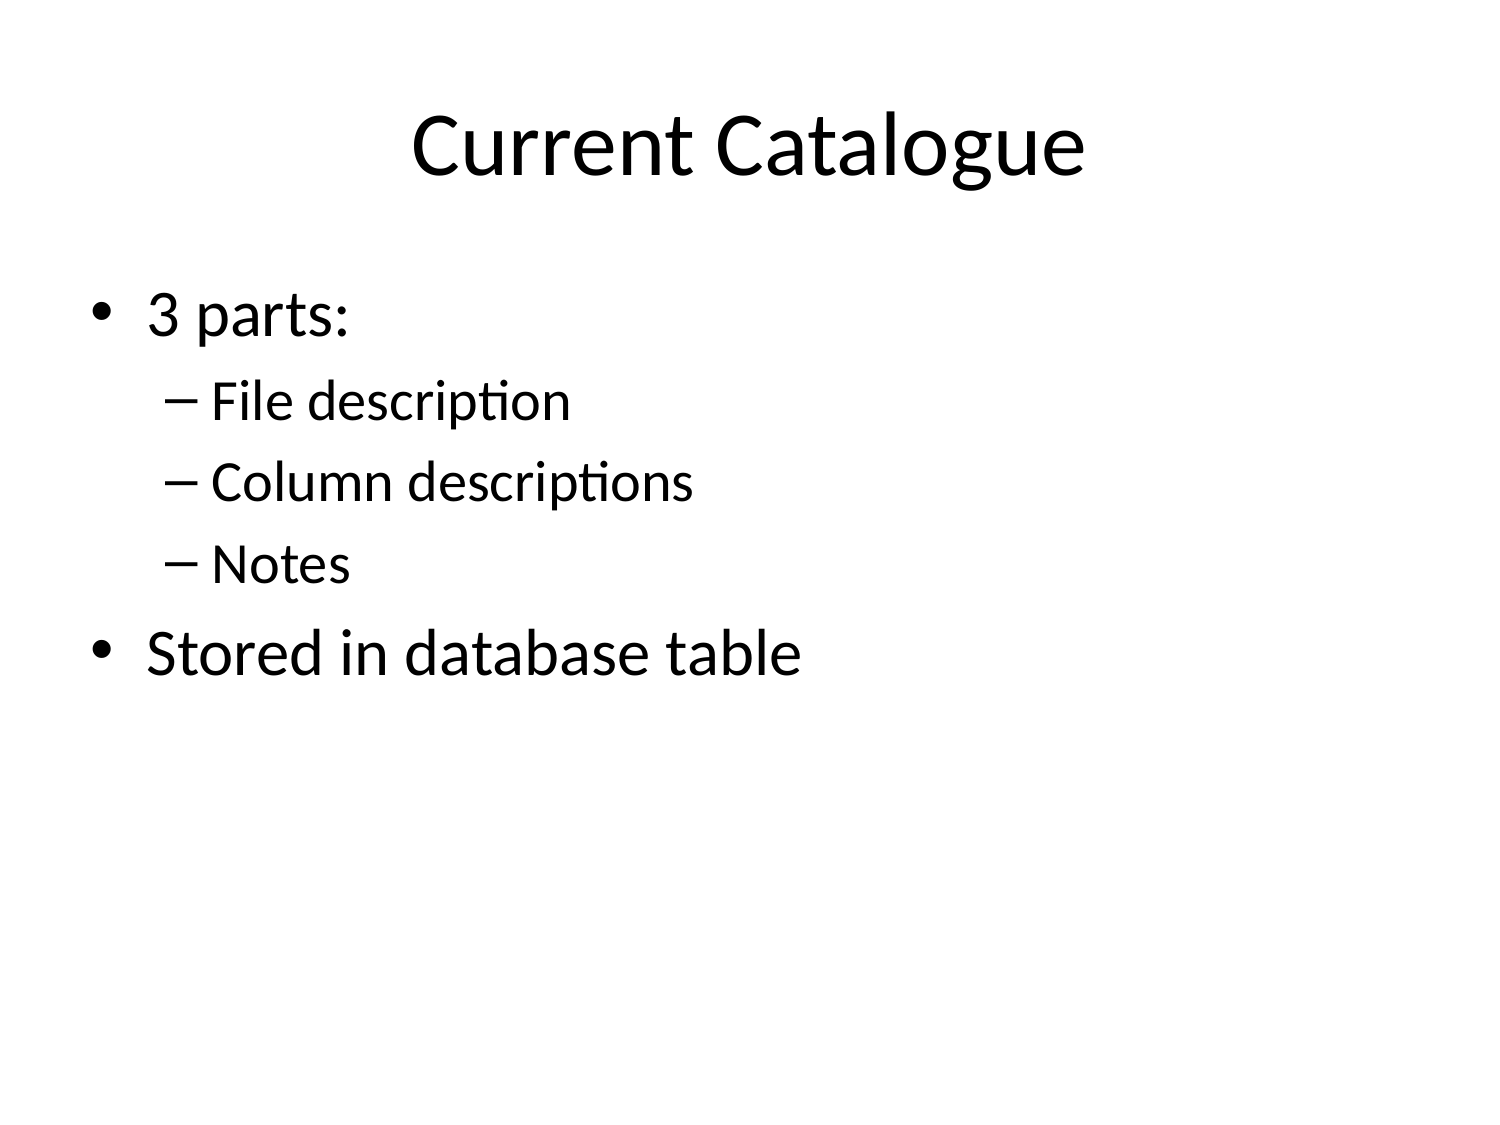

# Current Catalogue
3 parts:
File description
Column descriptions
Notes
Stored in database table